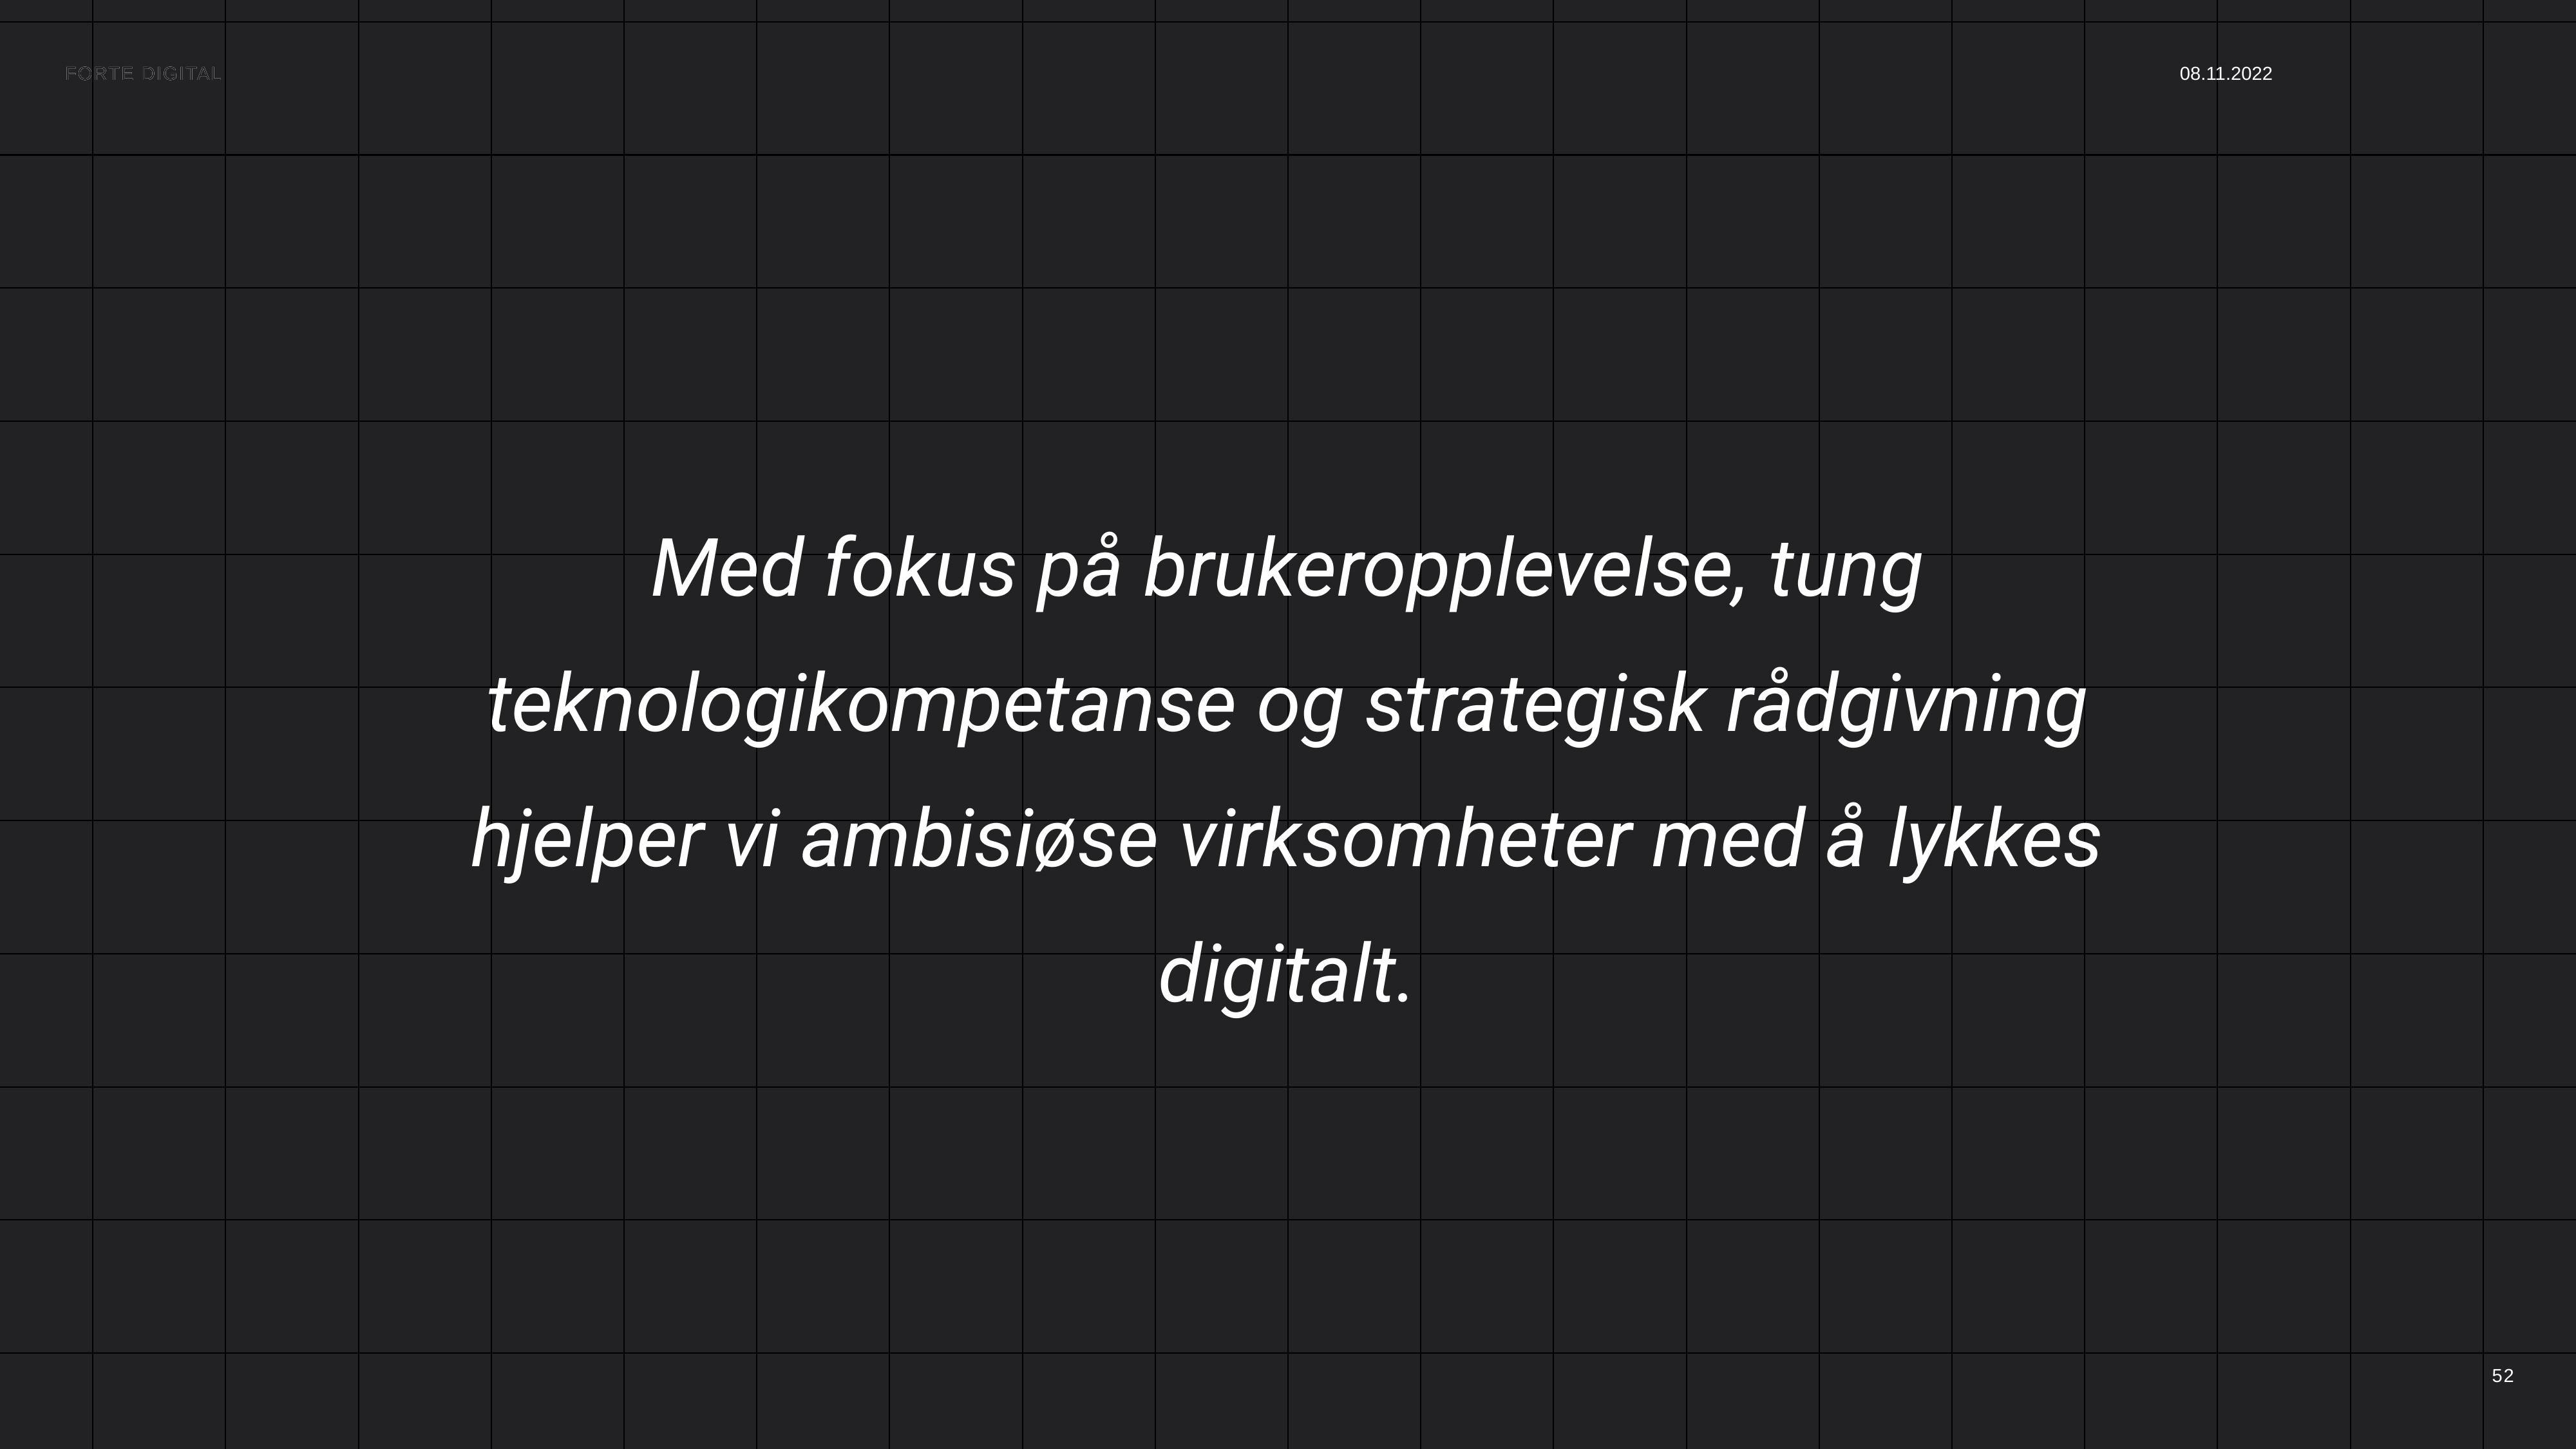

FORTE DIGITAL

08.11.2022
Med fokus på brukeropplevelse, tung teknologikompetanse og strategisk rådgivning hjelper vi ambisiøse virksomheter med å lykkes digitalt.
52